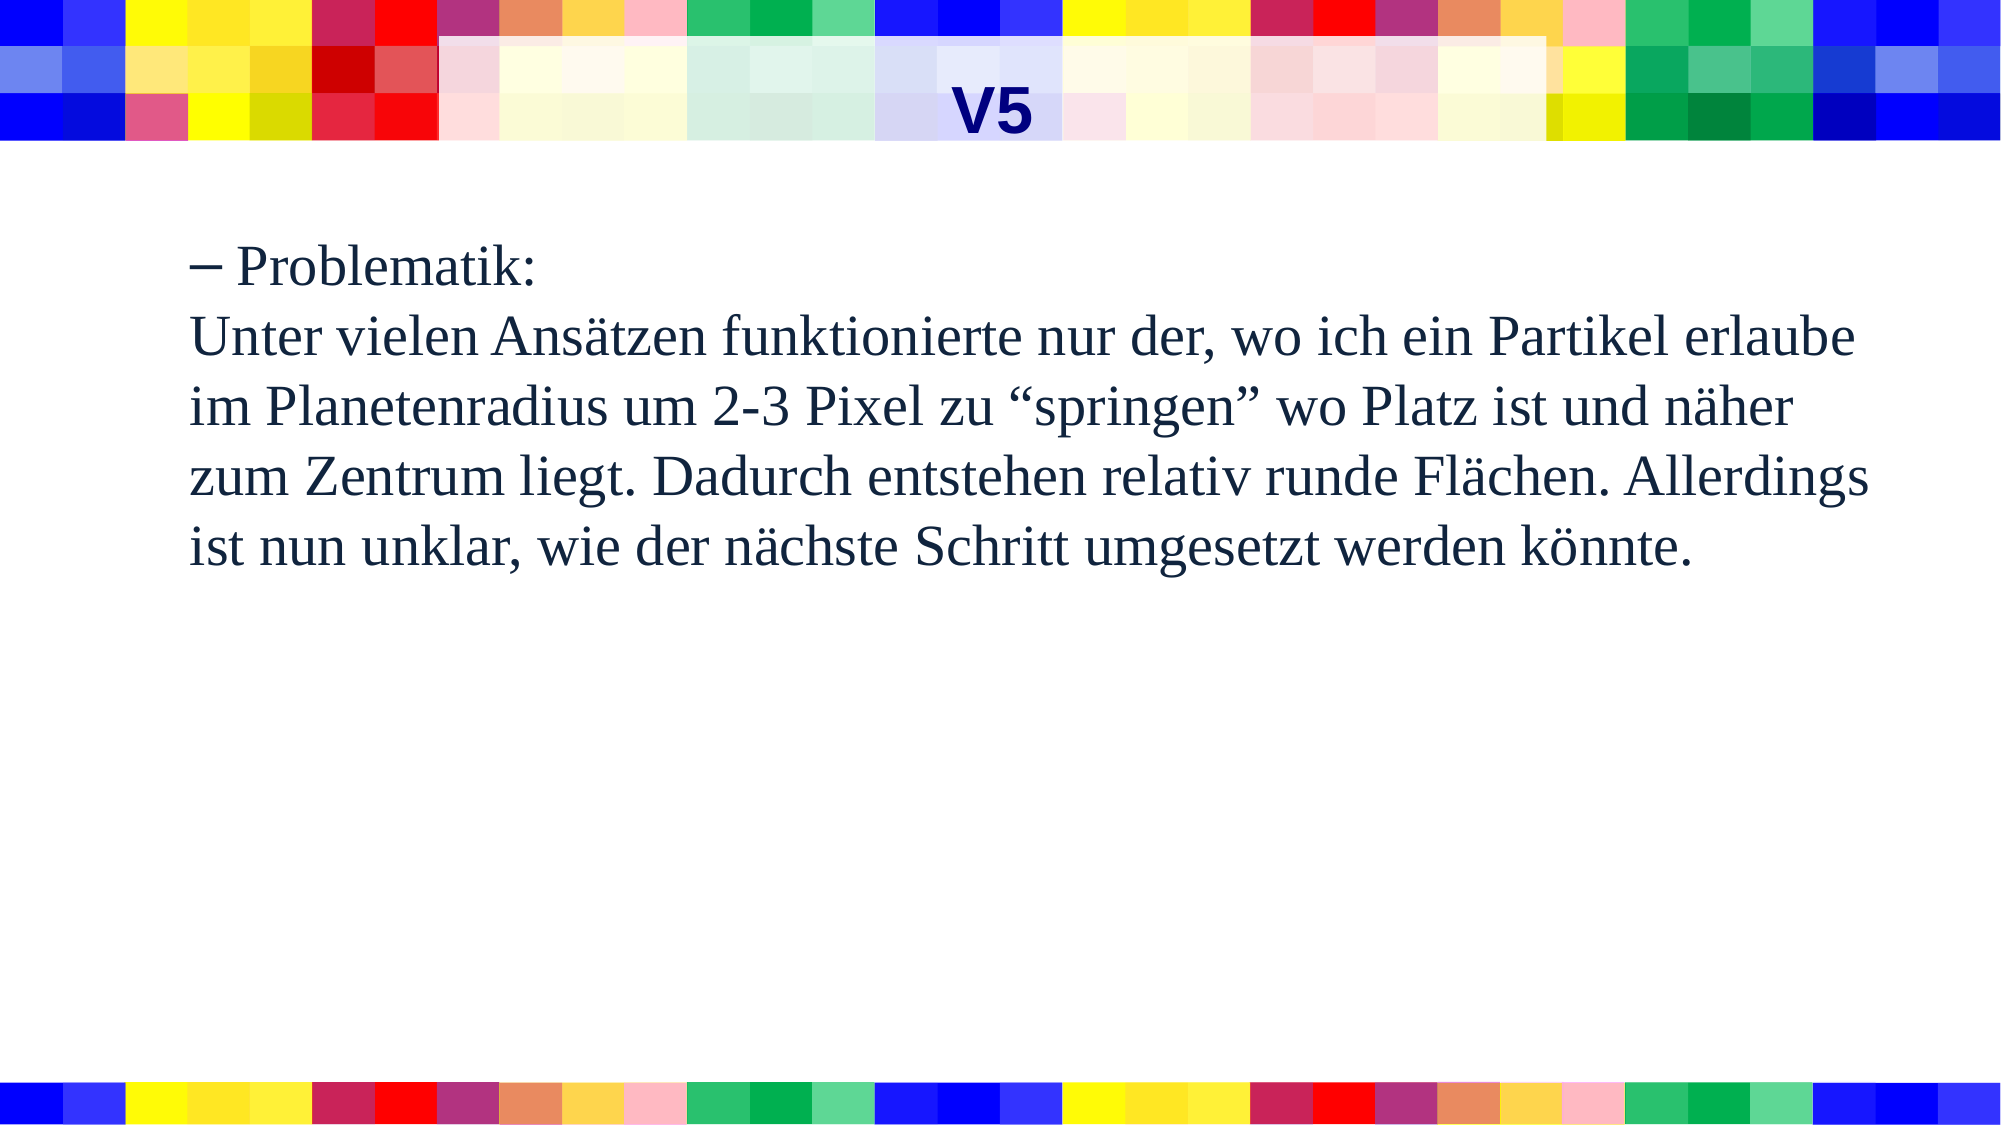

# V5
Problematik:
Unter vielen Ansätzen funktionierte nur der, wo ich ein Partikel erlaube im Planetenradius um 2-3 Pixel zu “springen” wo Platz ist und näher zum Zentrum liegt. Dadurch entstehen relativ runde Flächen. Allerdings ist nun unklar, wie der nächste Schritt umgesetzt werden könnte.